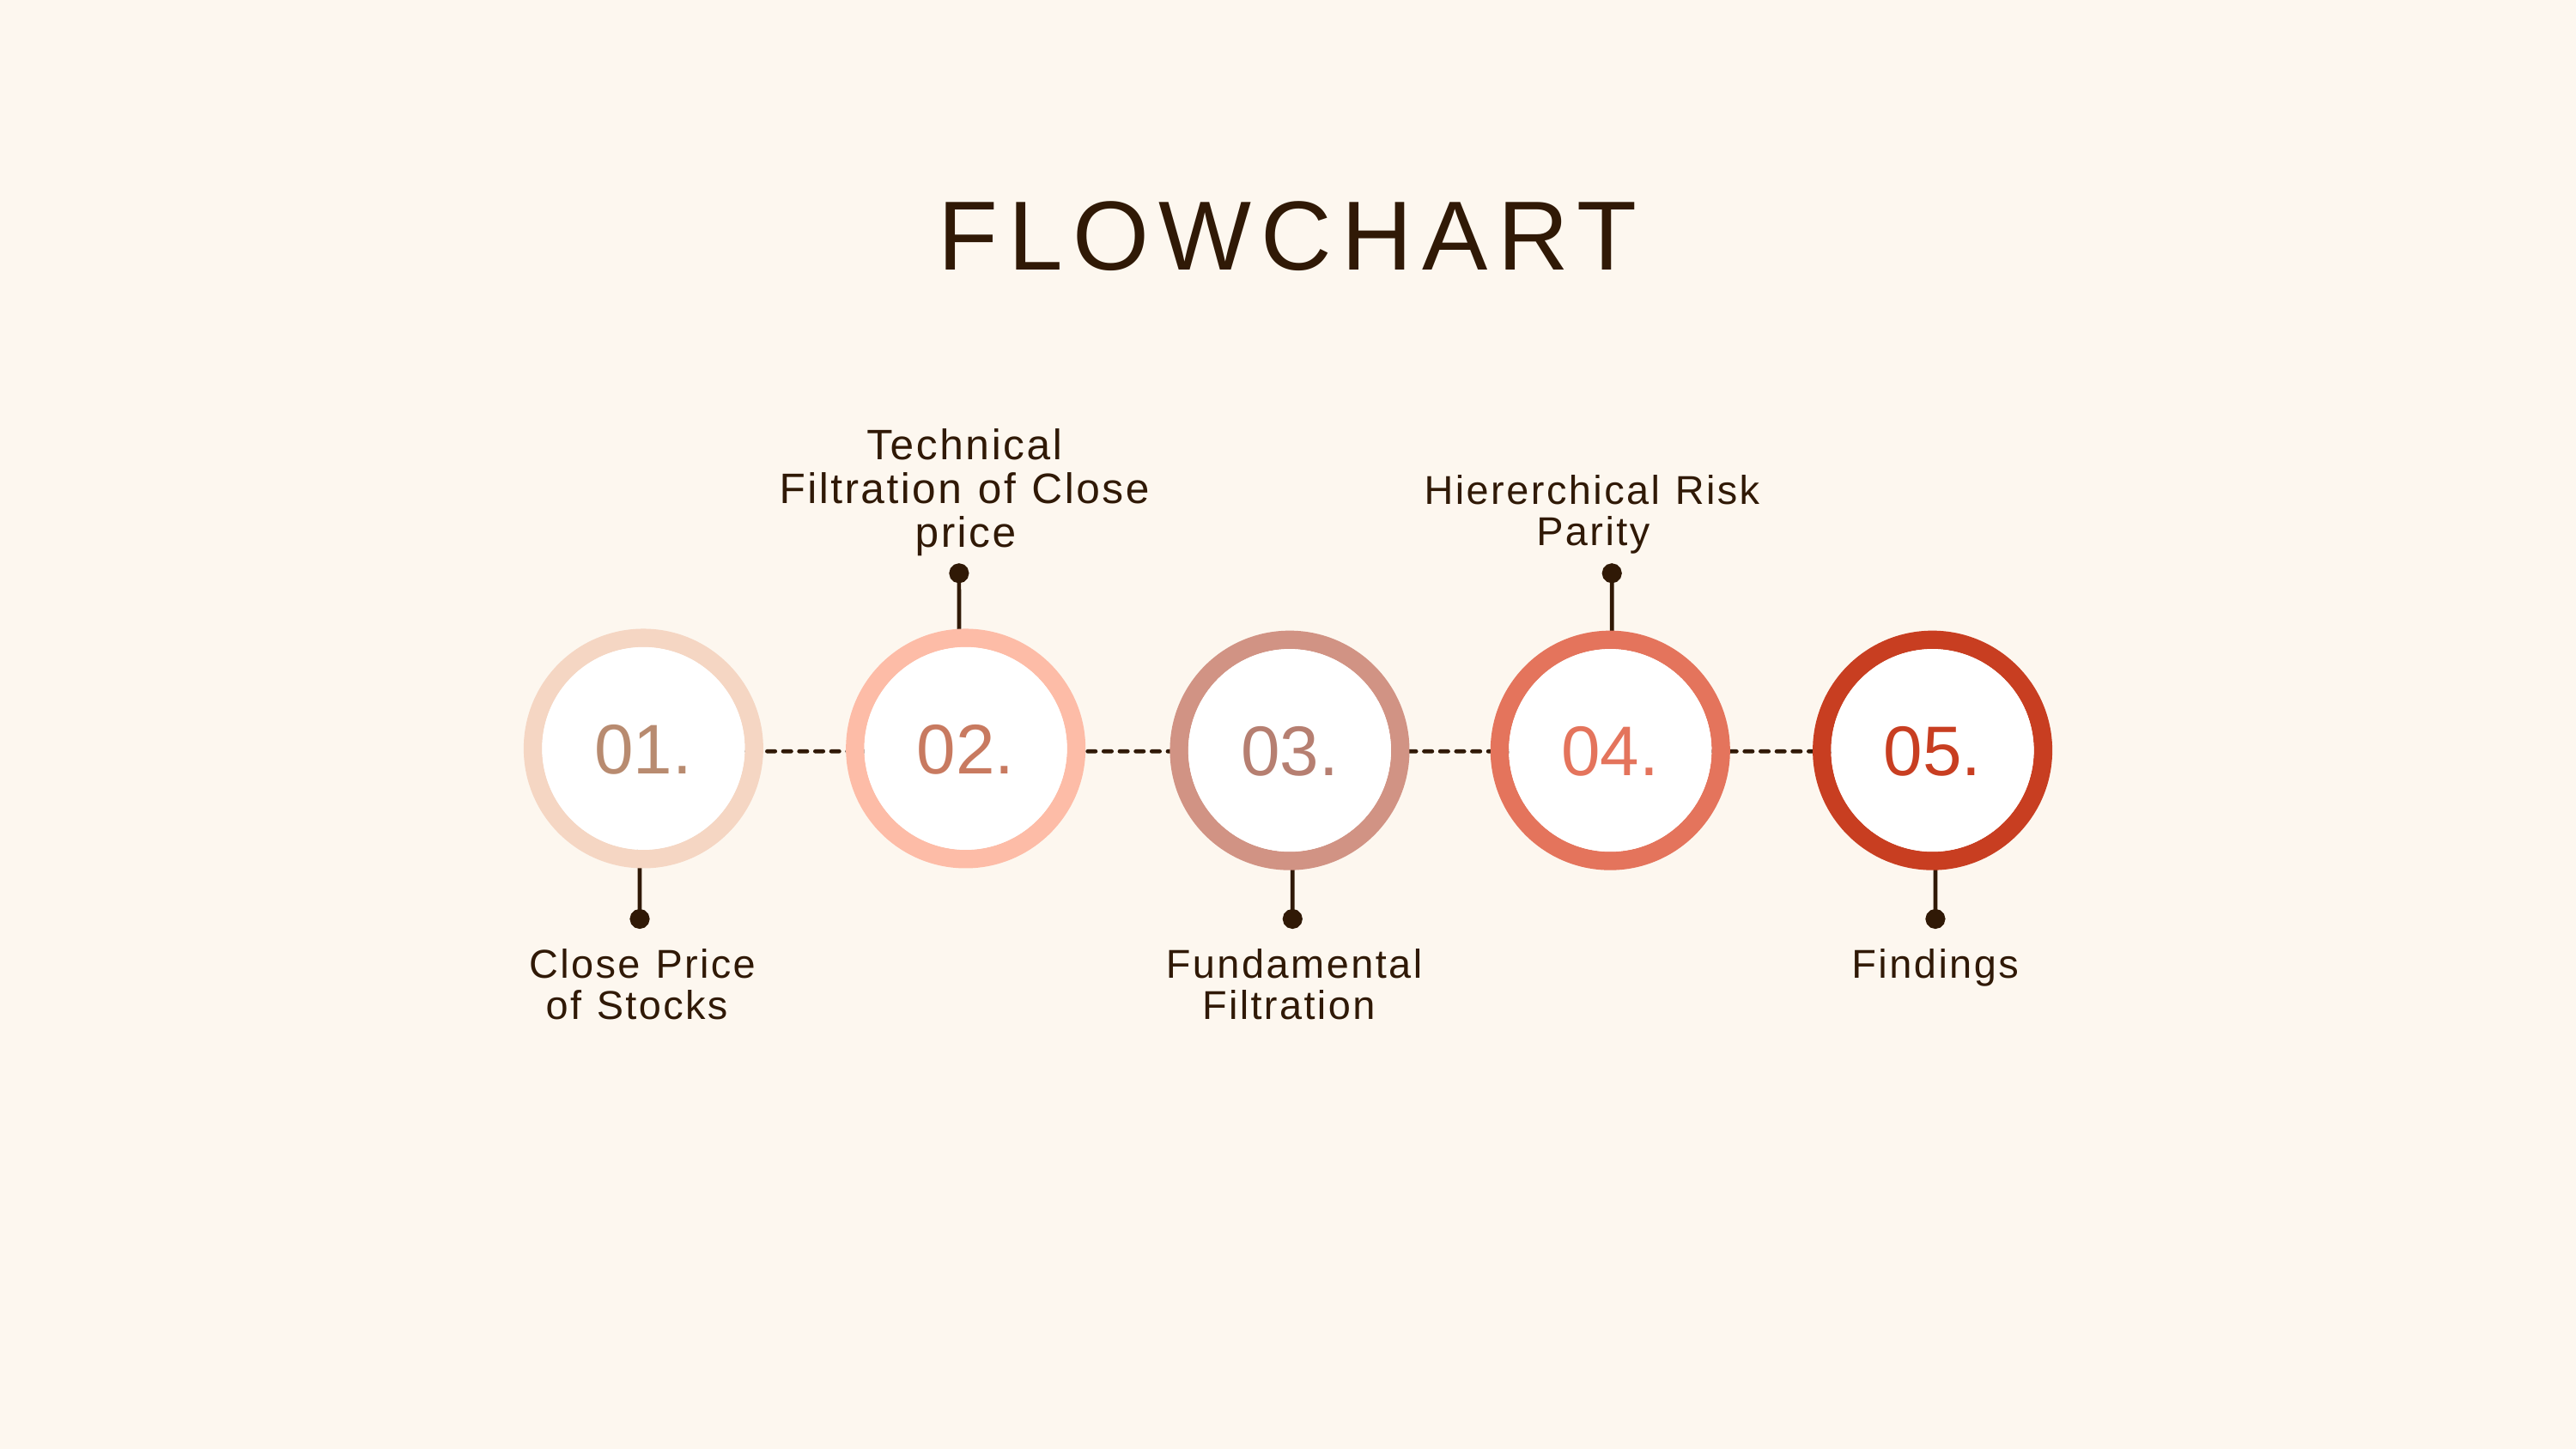

FLOWCHART
Technical Filtration of Close price
Hiererchical Risk Parity

01.
02.
03.
04.
05.

Close Price of Stocks
Fundamental Filtration
Findings